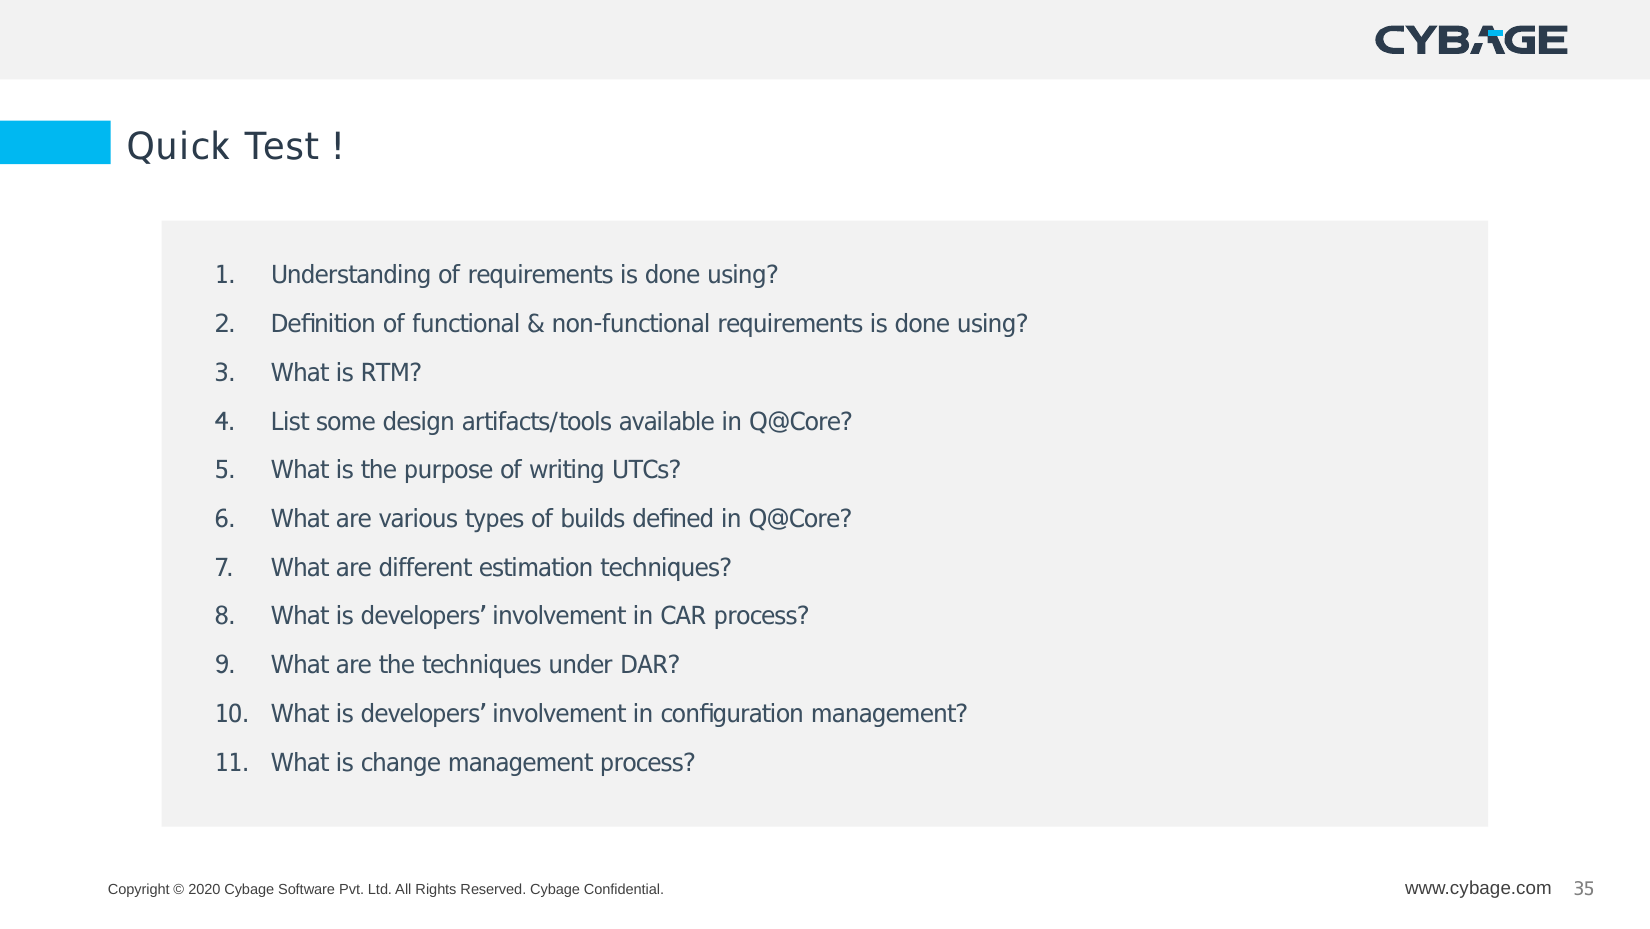

Quick Test !

Understanding of requirements is done using?
Definition of functional & non-functional requirements is done using?
What is RTM?
List some design artifacts/tools available in Q@Core?
What is the purpose of writing UTCs?
What are various types of builds defined in Q@Core?
What are different estimation techniques?
What is developers’ involvement in CAR process?
What are the techniques under DAR?
What is developers’ involvement in configuration management?
What is change management process?